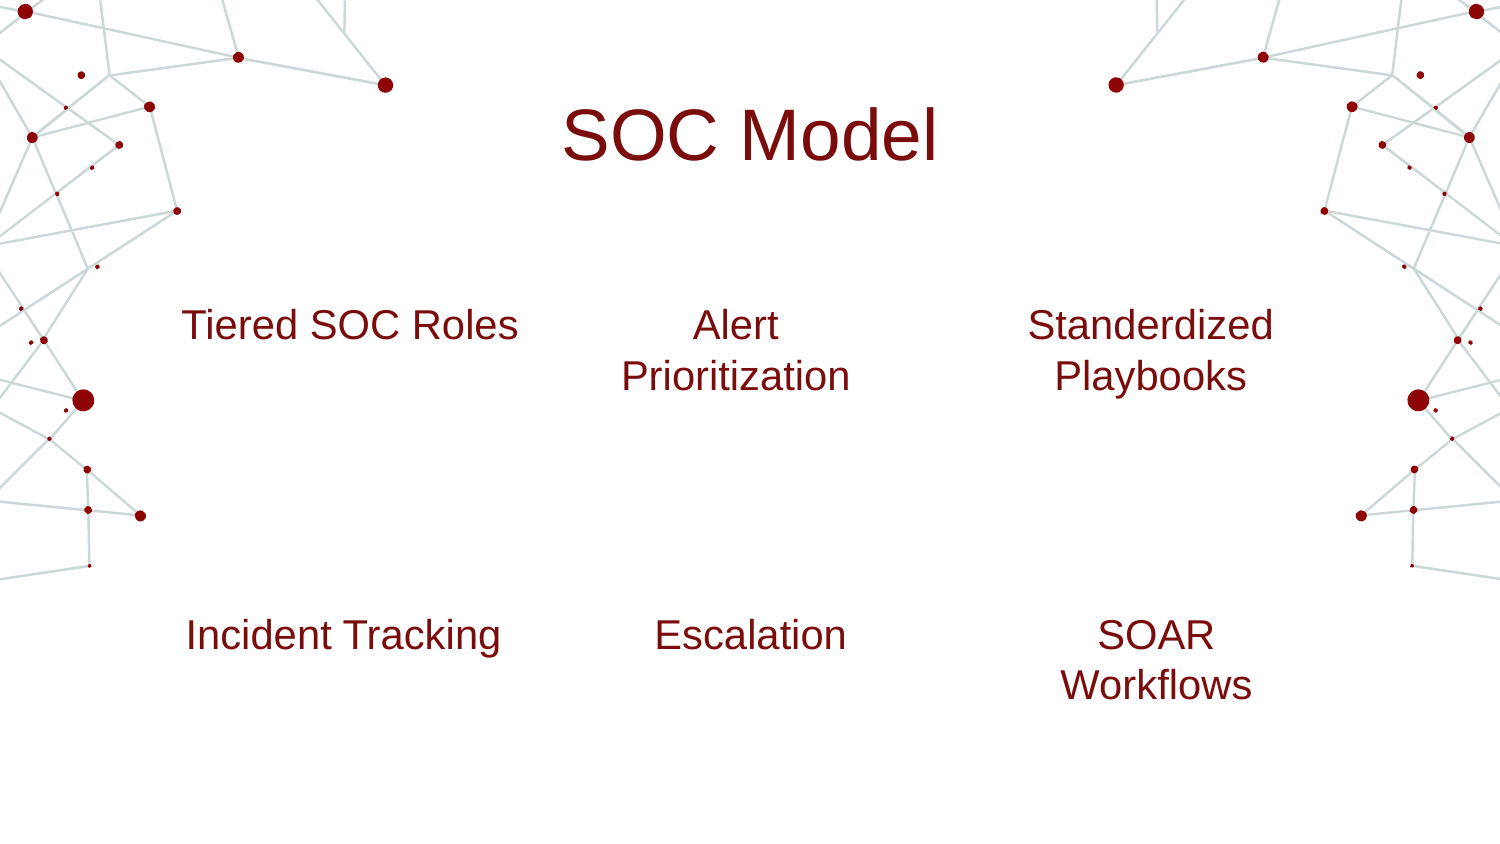

# SOC Model
Standerdized Playbooks
Alert Prioritization
Tiered SOC Roles
Incident Tracking
Escalation
SOAR Workflows